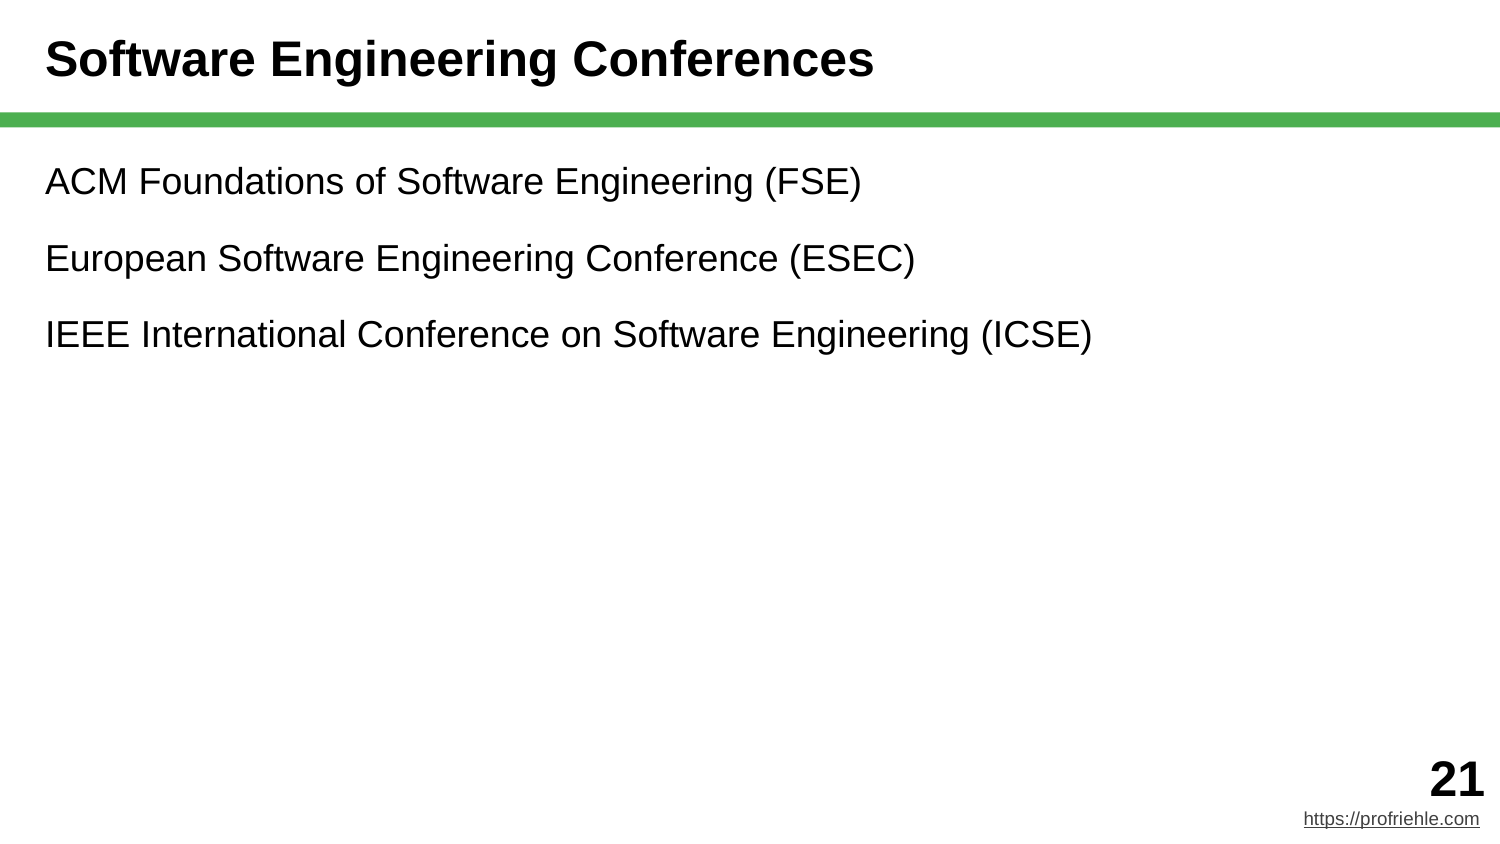

# Software Engineering Conferences
ACM Foundations of Software Engineering (FSE)
European Software Engineering Conference (ESEC)
IEEE International Conference on Software Engineering (ICSE)
21
https://profriehle.com